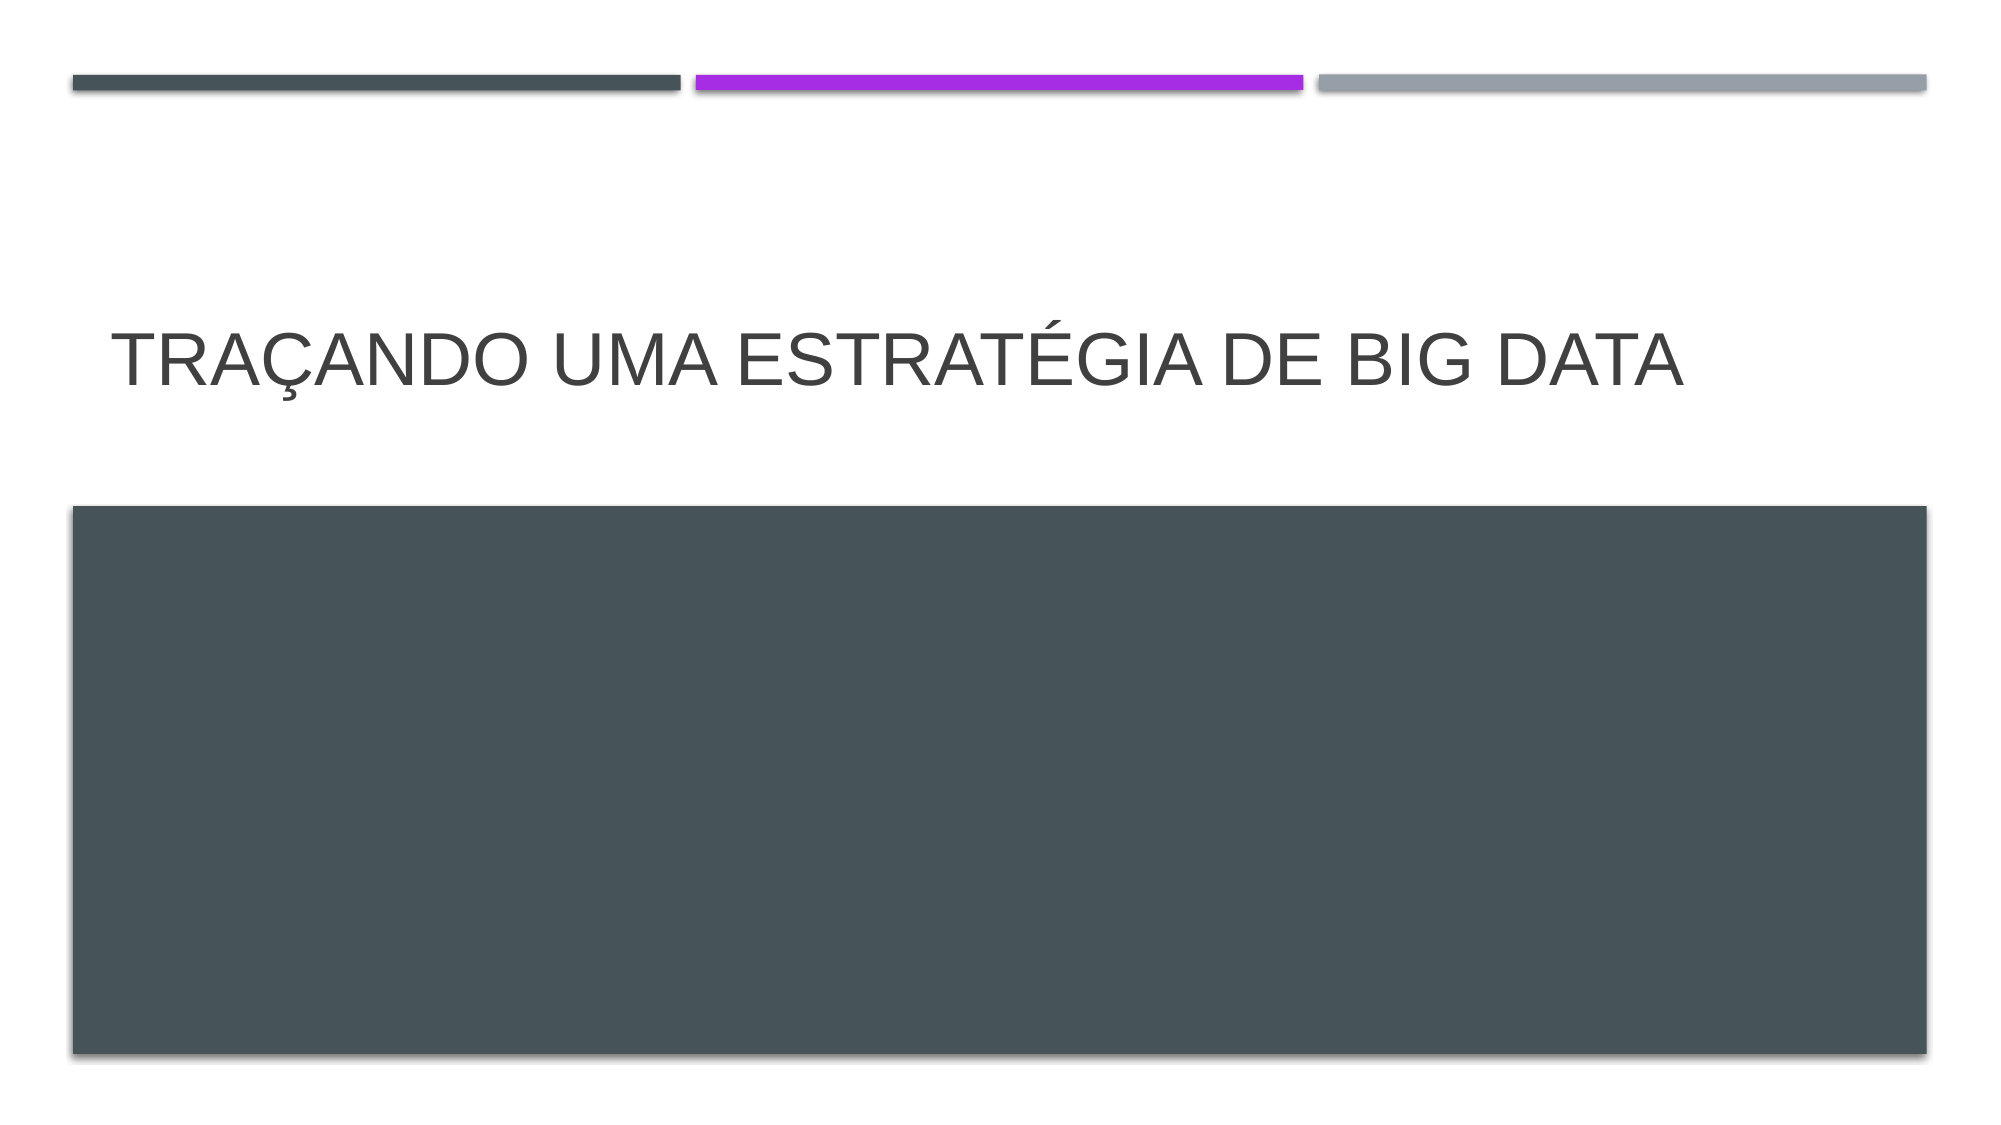

# Traçando uma estratégia de big data